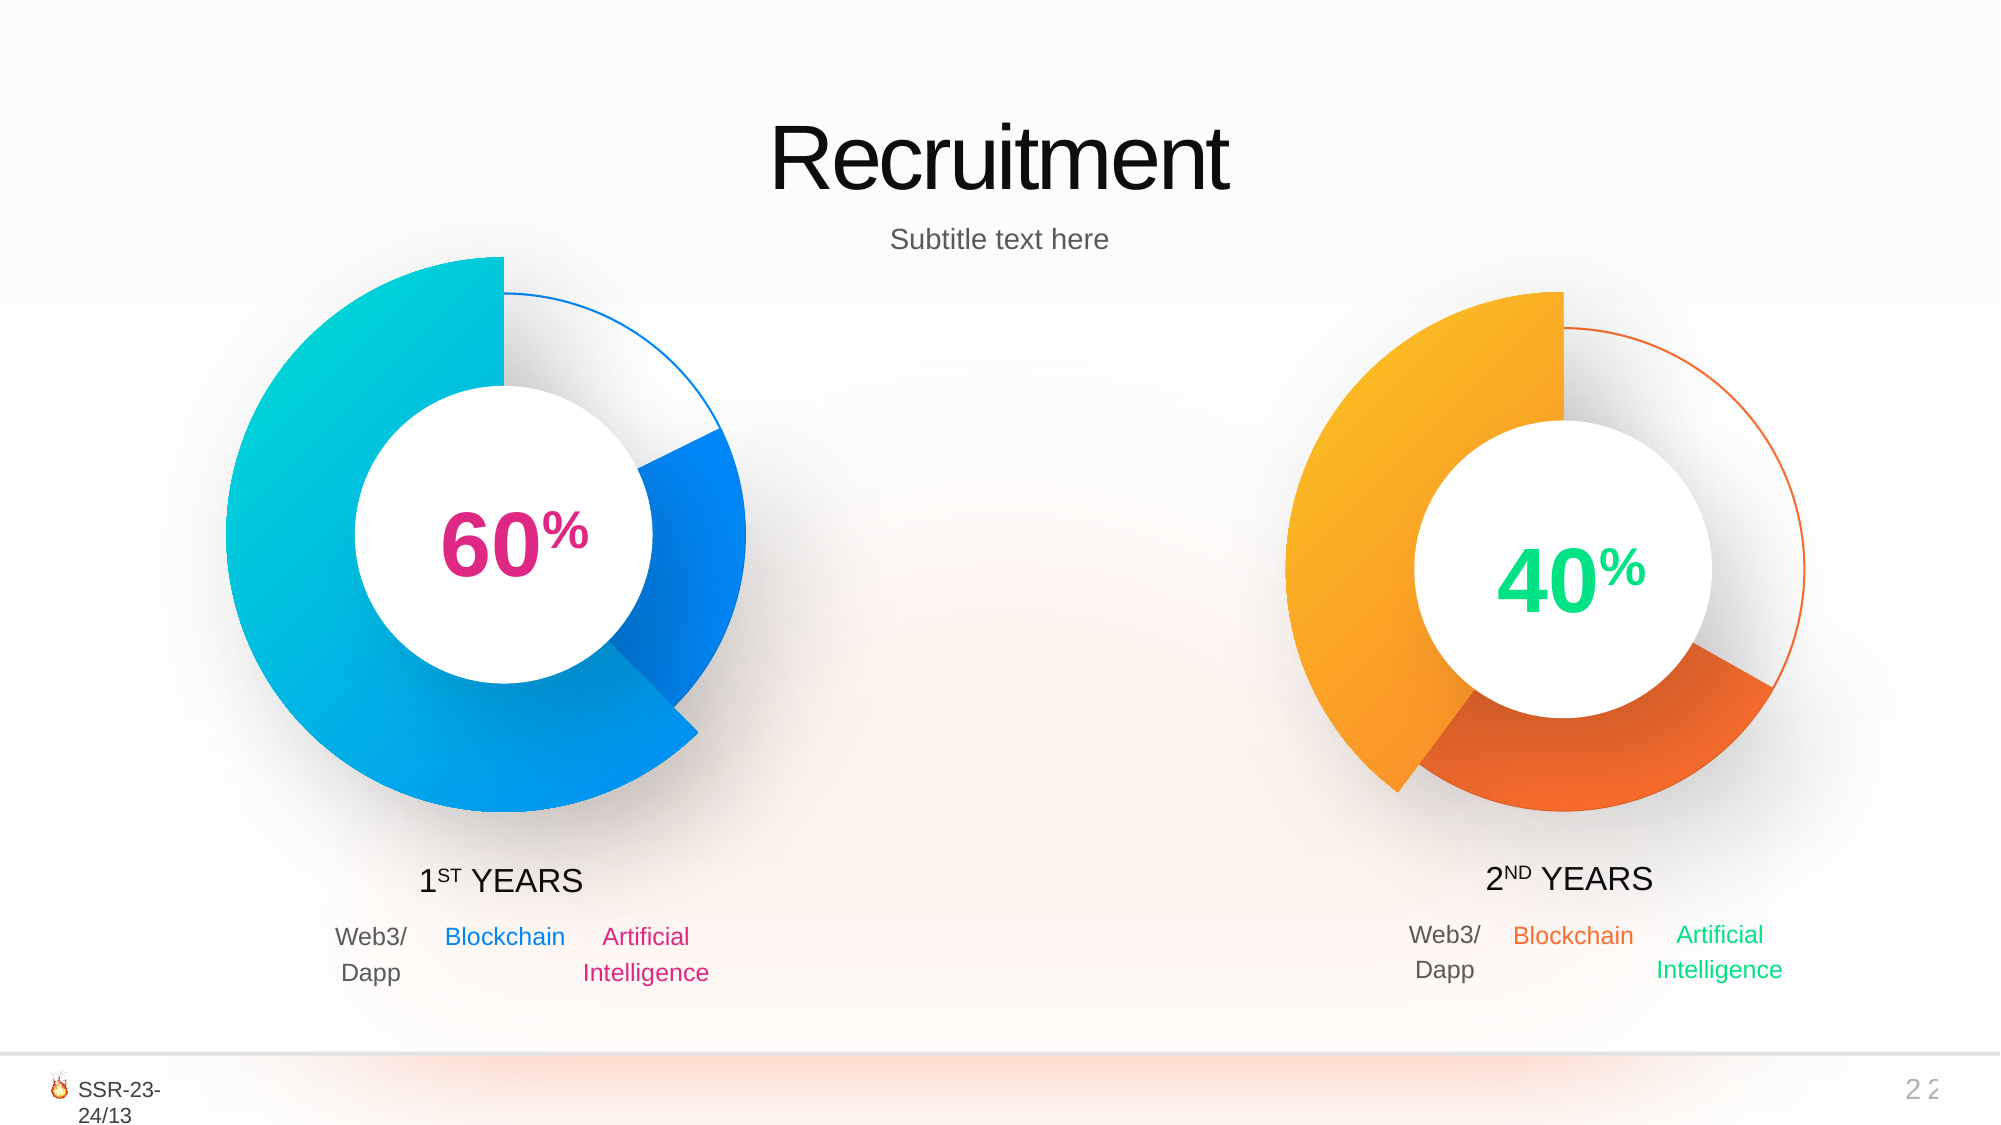

Recruitment
Subtitle text here

60%
40%
2ND YEARS
Web3/
Dapp
Artificial Intelligence
Blockchain
 1ST YEARS
Web3/
Dapp
Blockchain
Artificial
Intelligence